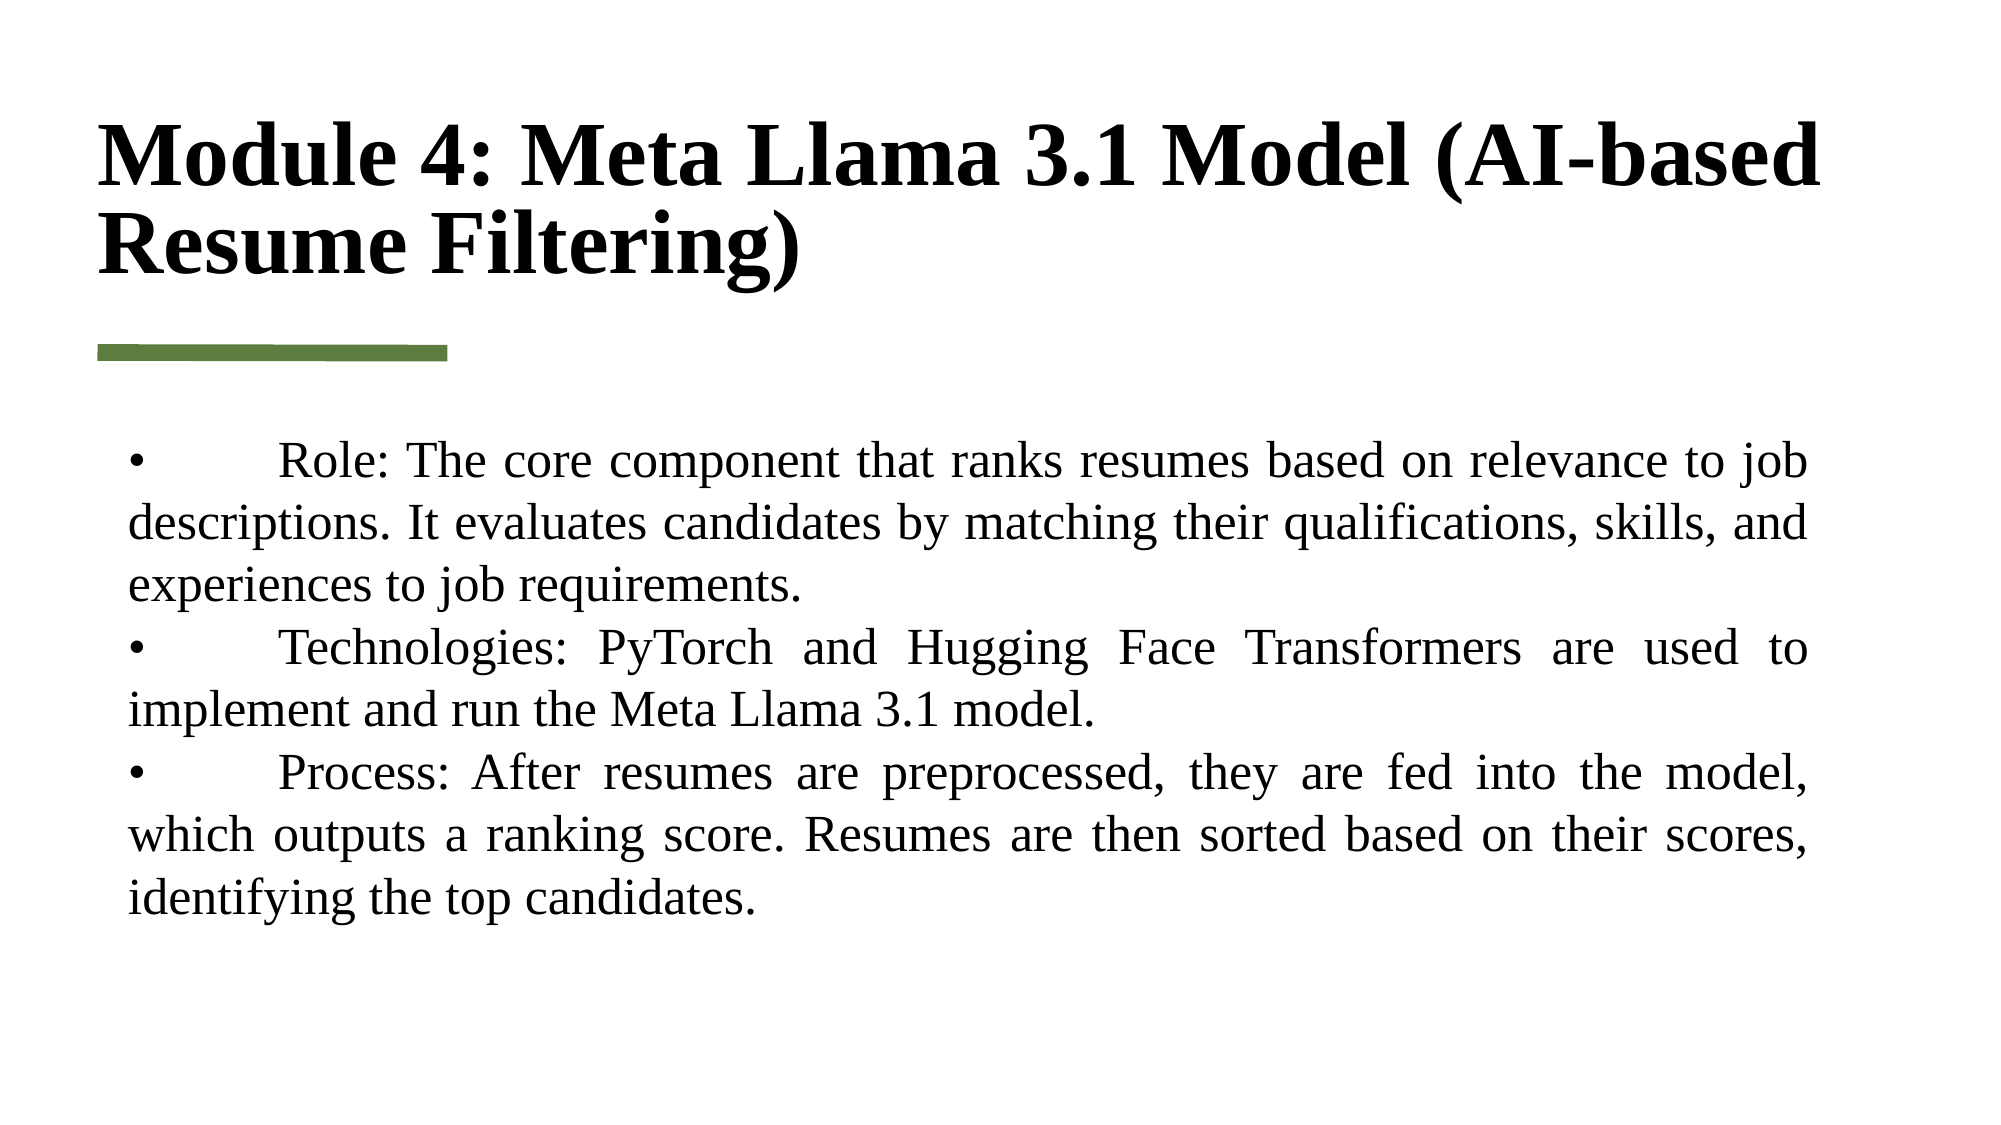

# Module 4: Meta Llama 3.1 Model (AI-based Resume Filtering)
•	Role: The core component that ranks resumes based on relevance to job descriptions. It evaluates candidates by matching their qualifications, skills, and experiences to job requirements.
•	Technologies: PyTorch and Hugging Face Transformers are used to implement and run the Meta Llama 3.1 model.
•	Process: After resumes are preprocessed, they are fed into the model, which outputs a ranking score. Resumes are then sorted based on their scores, identifying the top candidates.